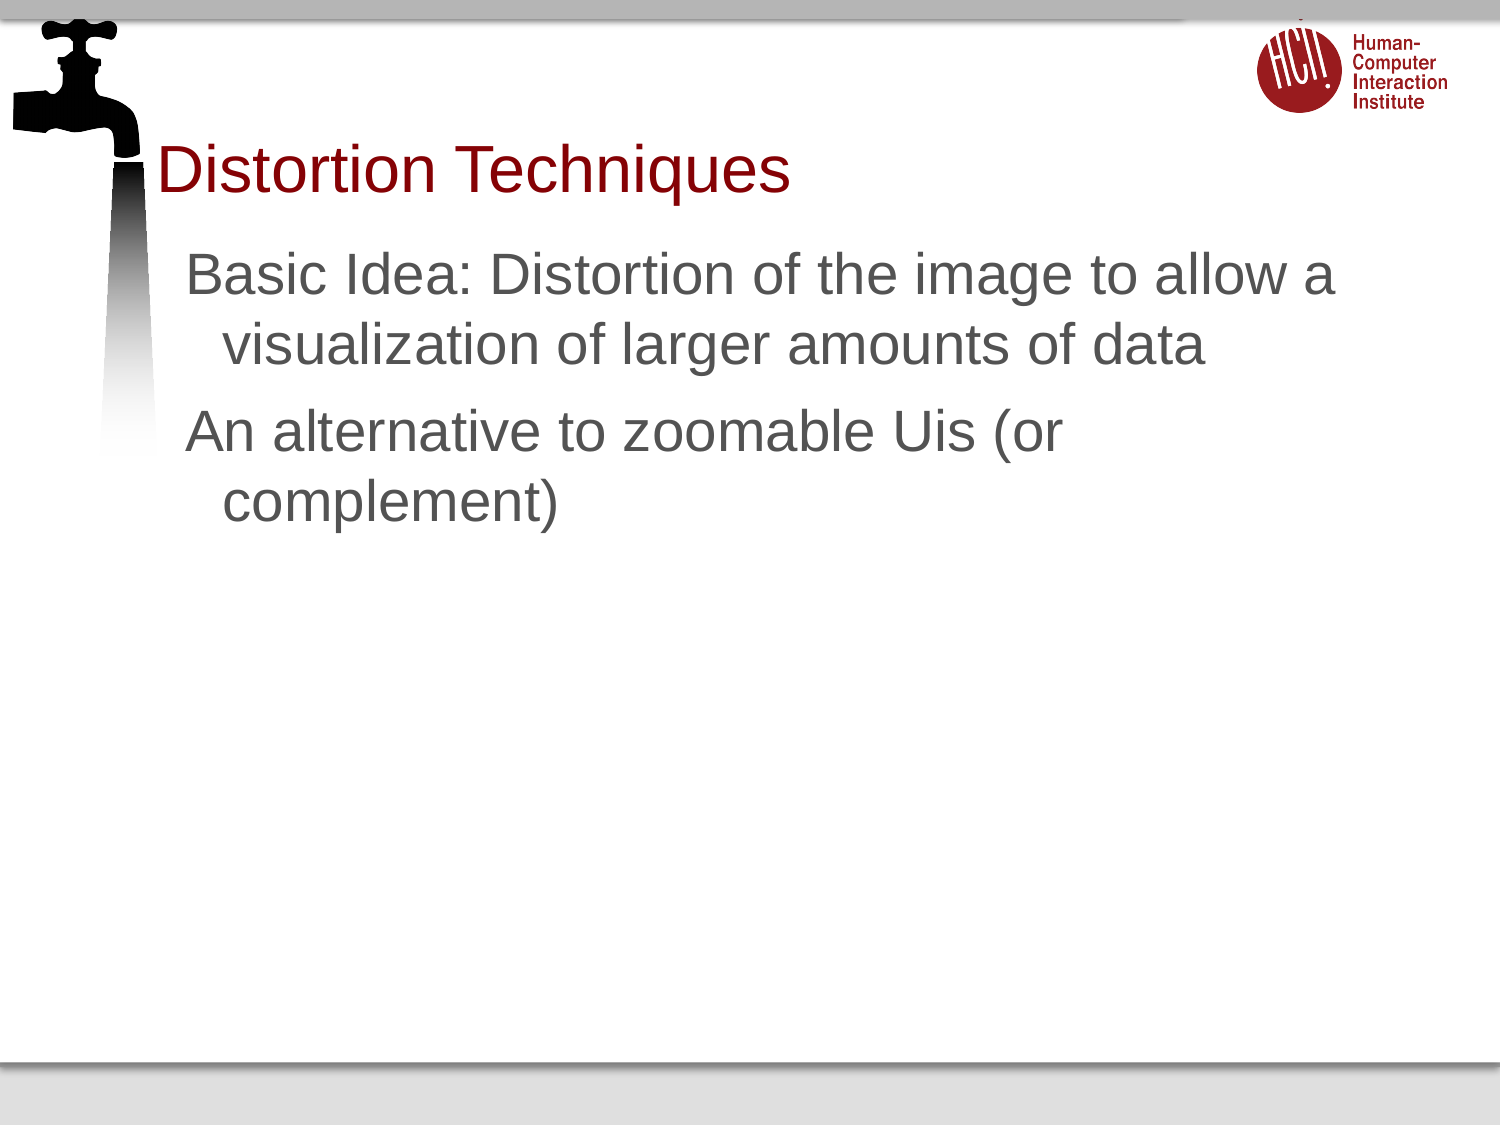

# Distortion Techniques
Basic Idea: Distortion of the image to allow a visualization of larger amounts of data
An alternative to zoomable Uis (or complement)